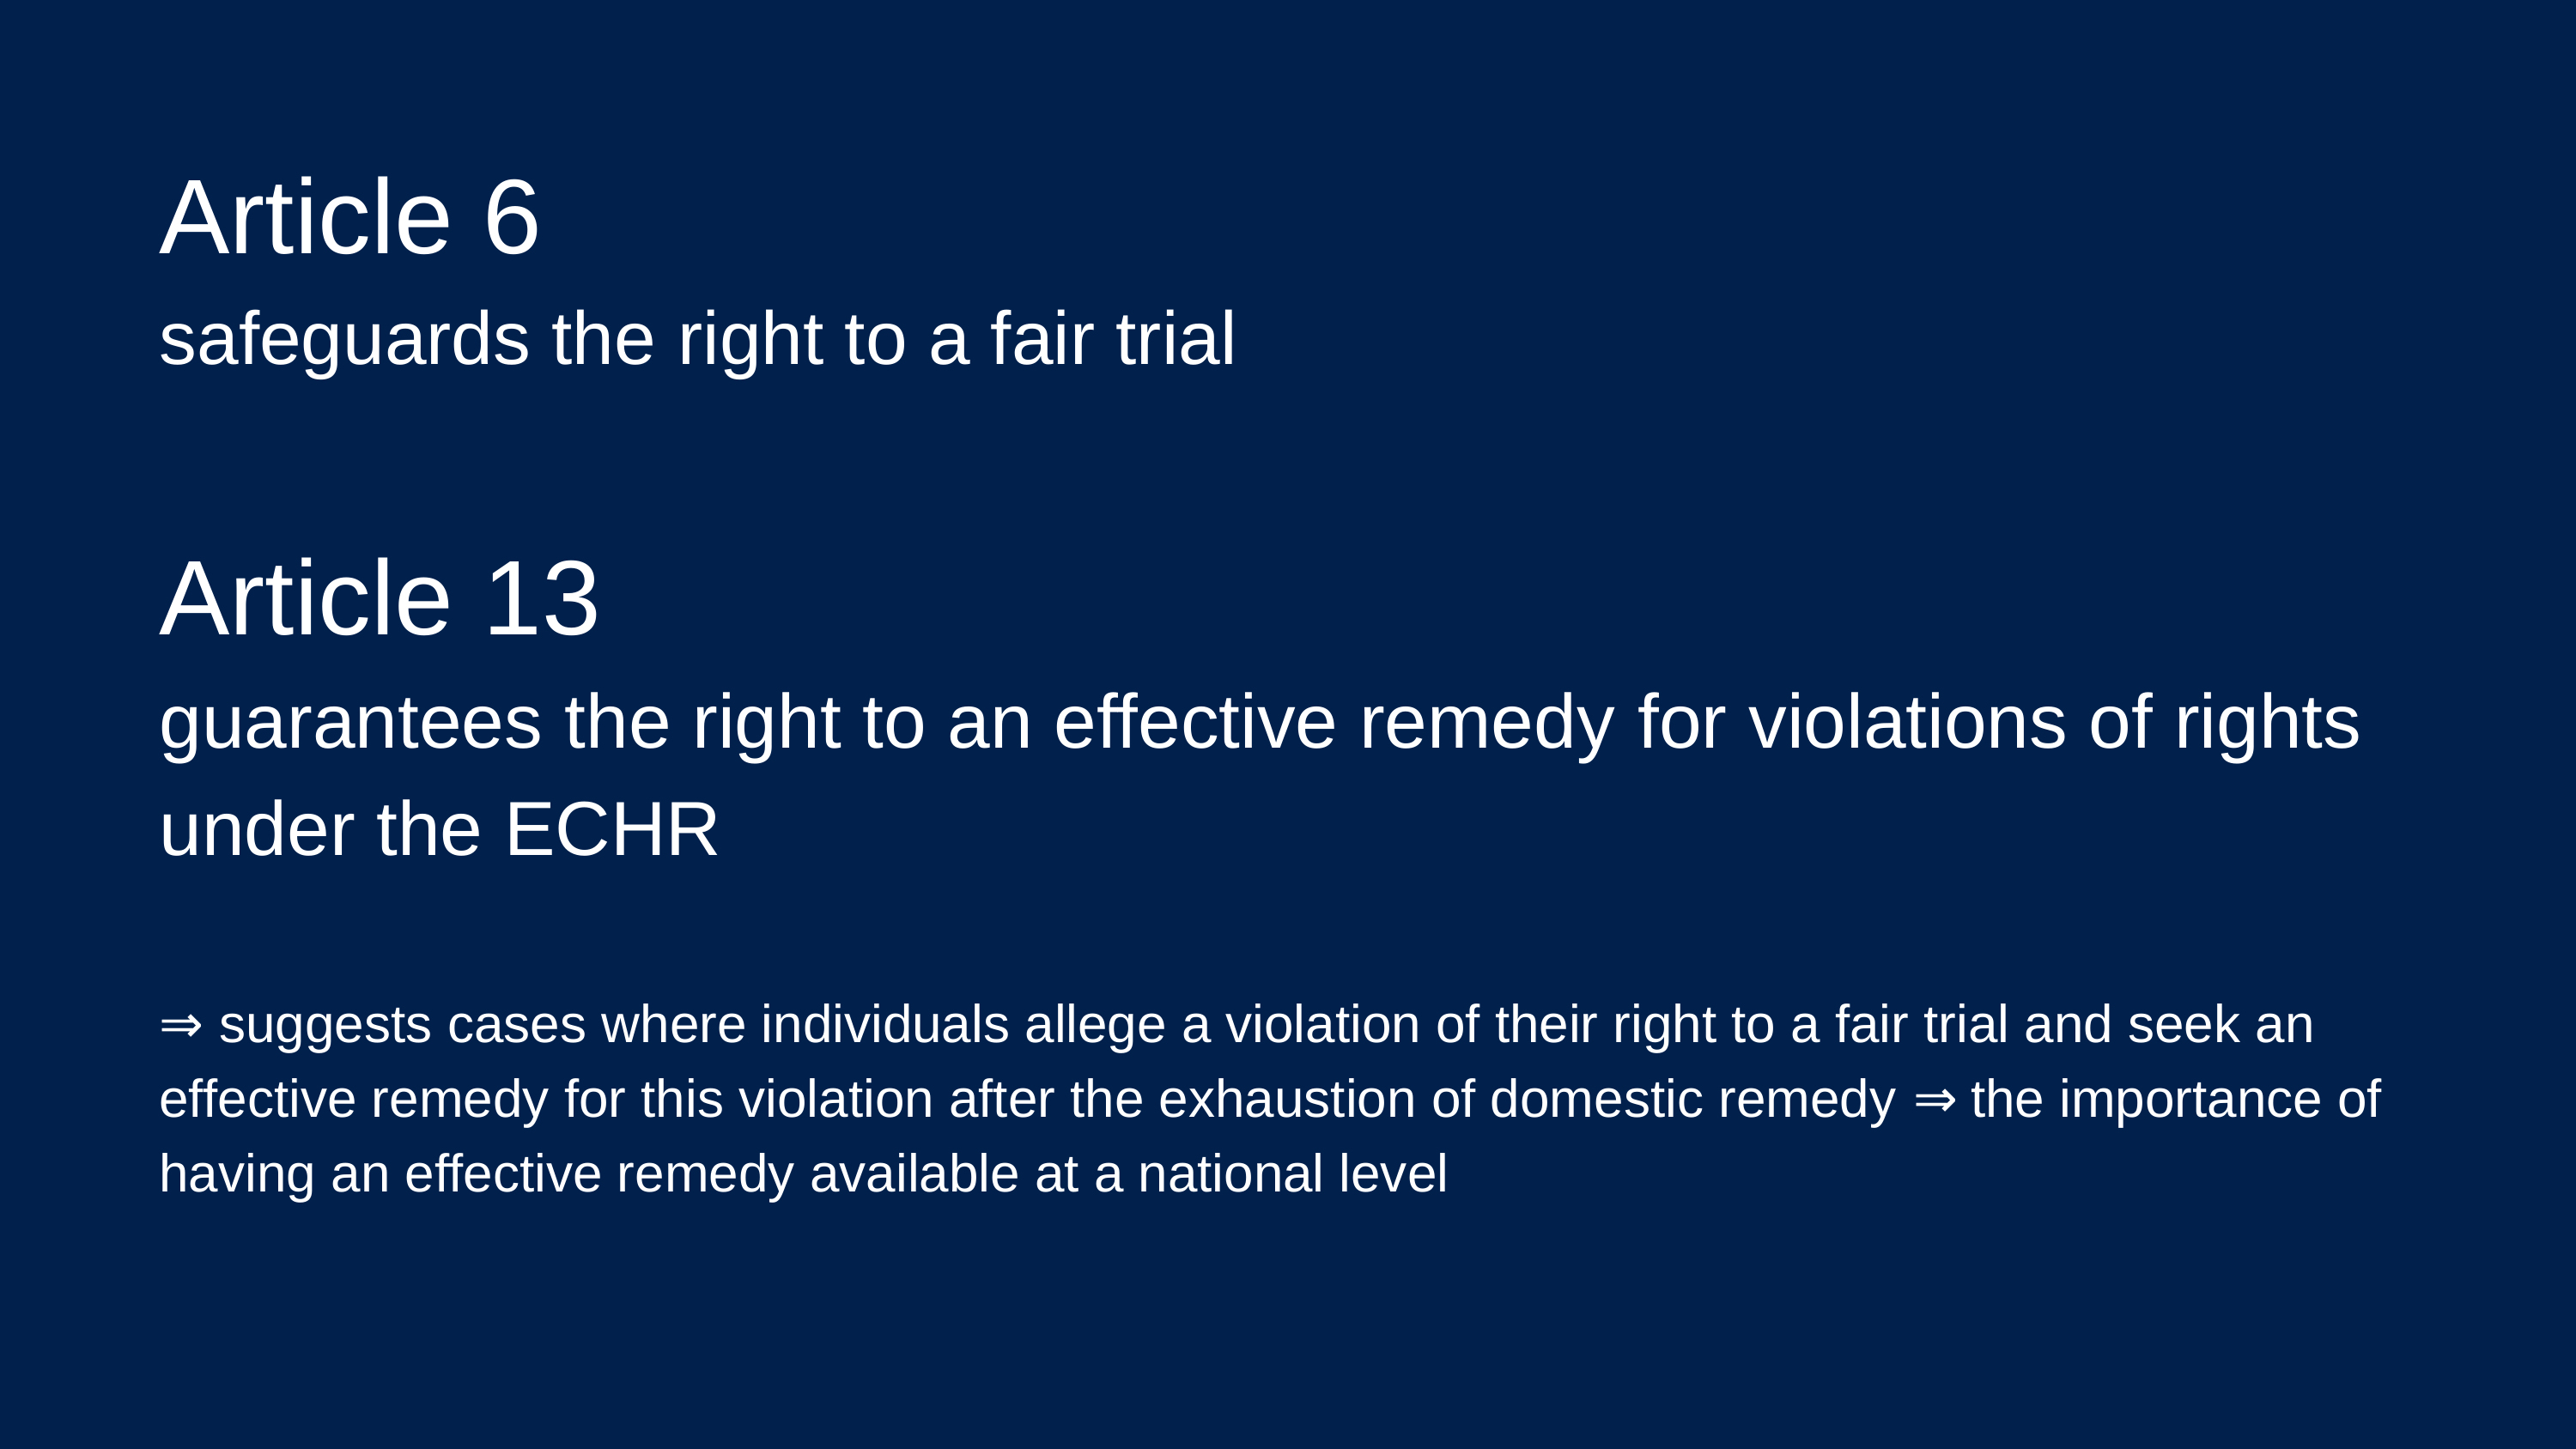

Article 6
safeguards the right to a fair trial

Article 13
guarantees the right to an effective remedy for violations of rights under the ECHR

⇒ suggests cases where individuals allege a violation of their right to a fair trial and seek an effective remedy for this violation after the exhaustion of domestic remedy ⇒ the importance of having an effective remedy available at a national level